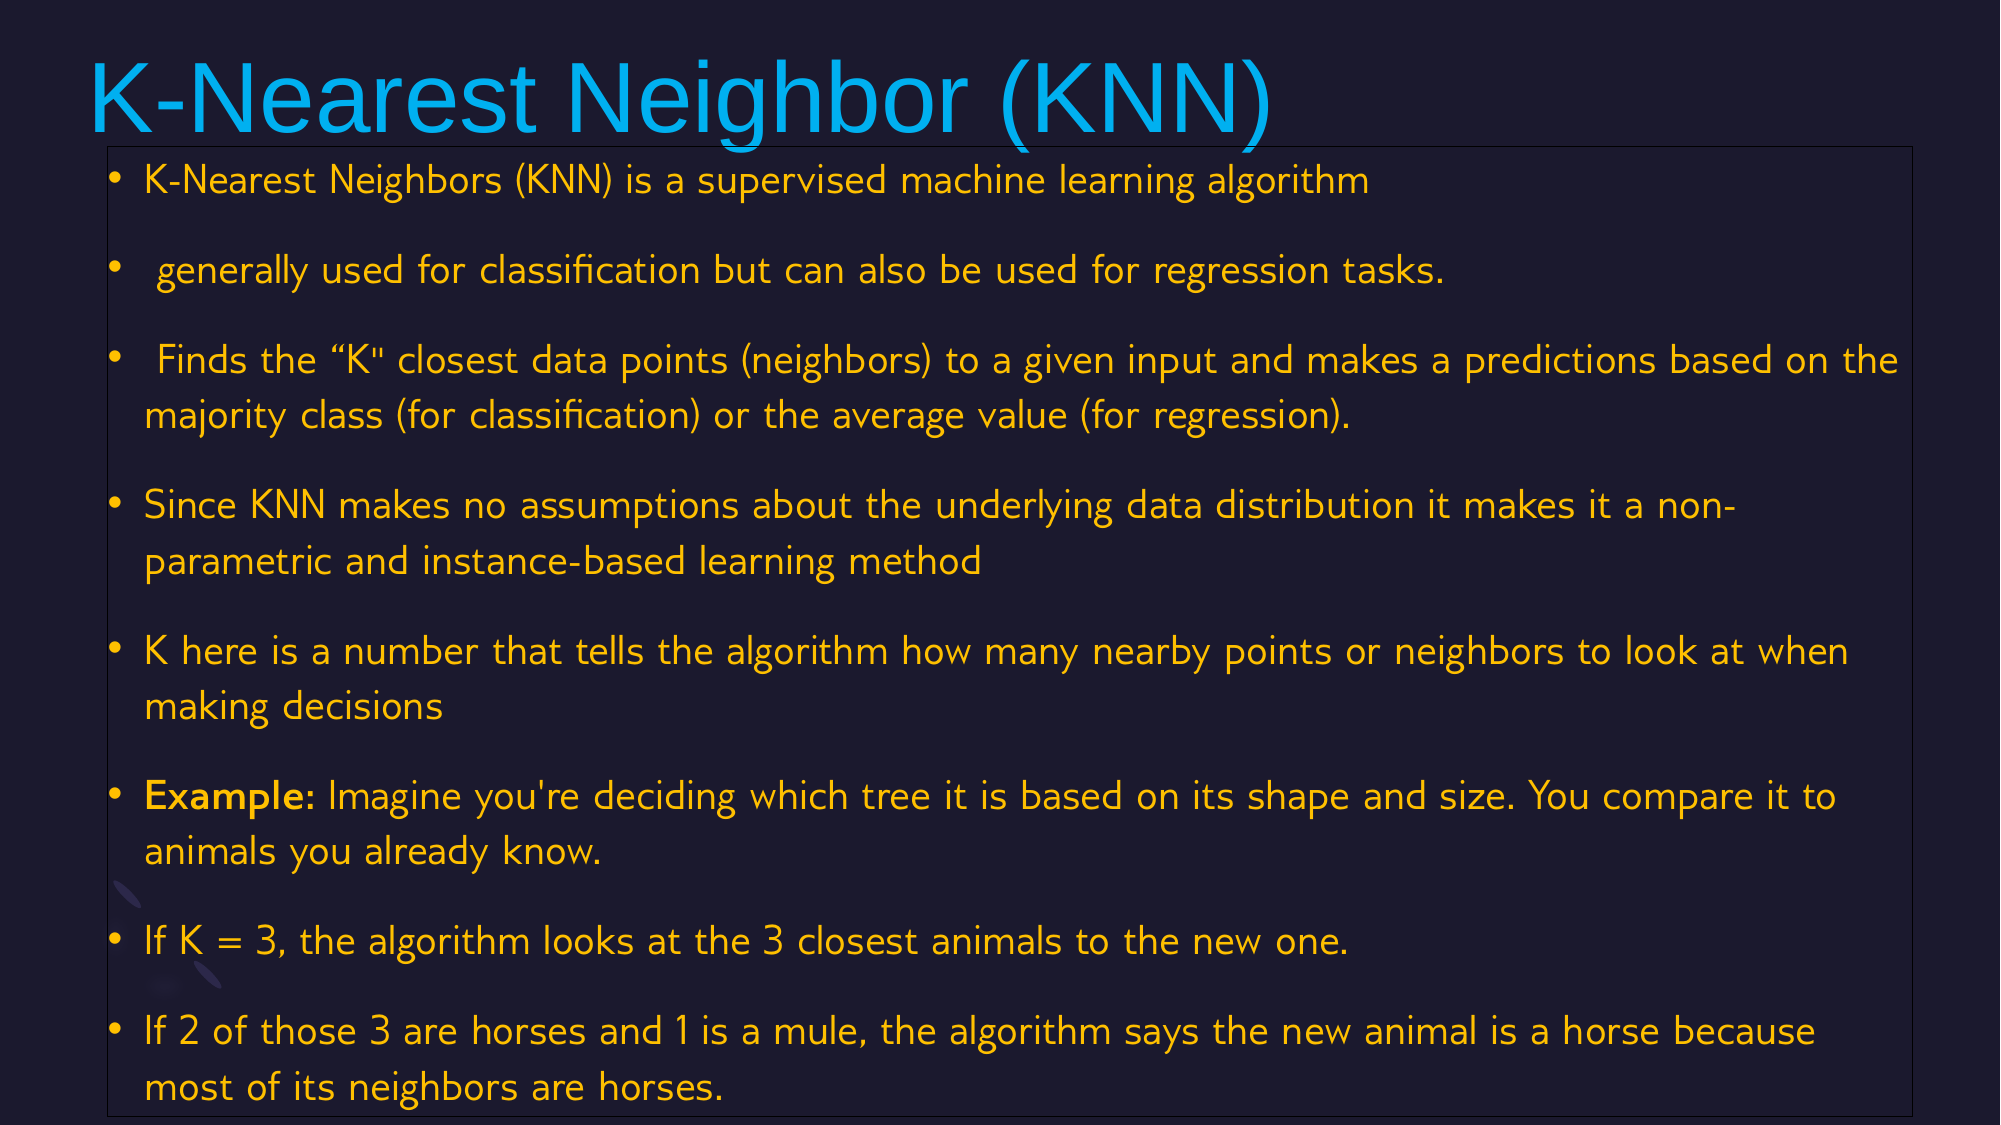

# K-Nearest Neighbor (KNN)
K-Nearest Neighbors (KNN) is a supervised machine learning algorithm
 generally used for classification but can also be used for regression tasks.
 Finds the “K" closest data points (neighbors) to a given input and makes a predictions based on the majority class (for classification) or the average value (for regression).
Since KNN makes no assumptions about the underlying data distribution it makes it a non-parametric and instance-based learning method
K here is a number that tells the algorithm how many nearby points or neighbors to look at when making decisions
Example: Imagine you're deciding which tree it is based on its shape and size. You compare it to animals you already know.
If K = 3, the algorithm looks at the 3 closest animals to the new one.
If 2 of those 3 are horses and 1 is a mule, the algorithm says the new animal is a horse because most of its neighbors are horses.